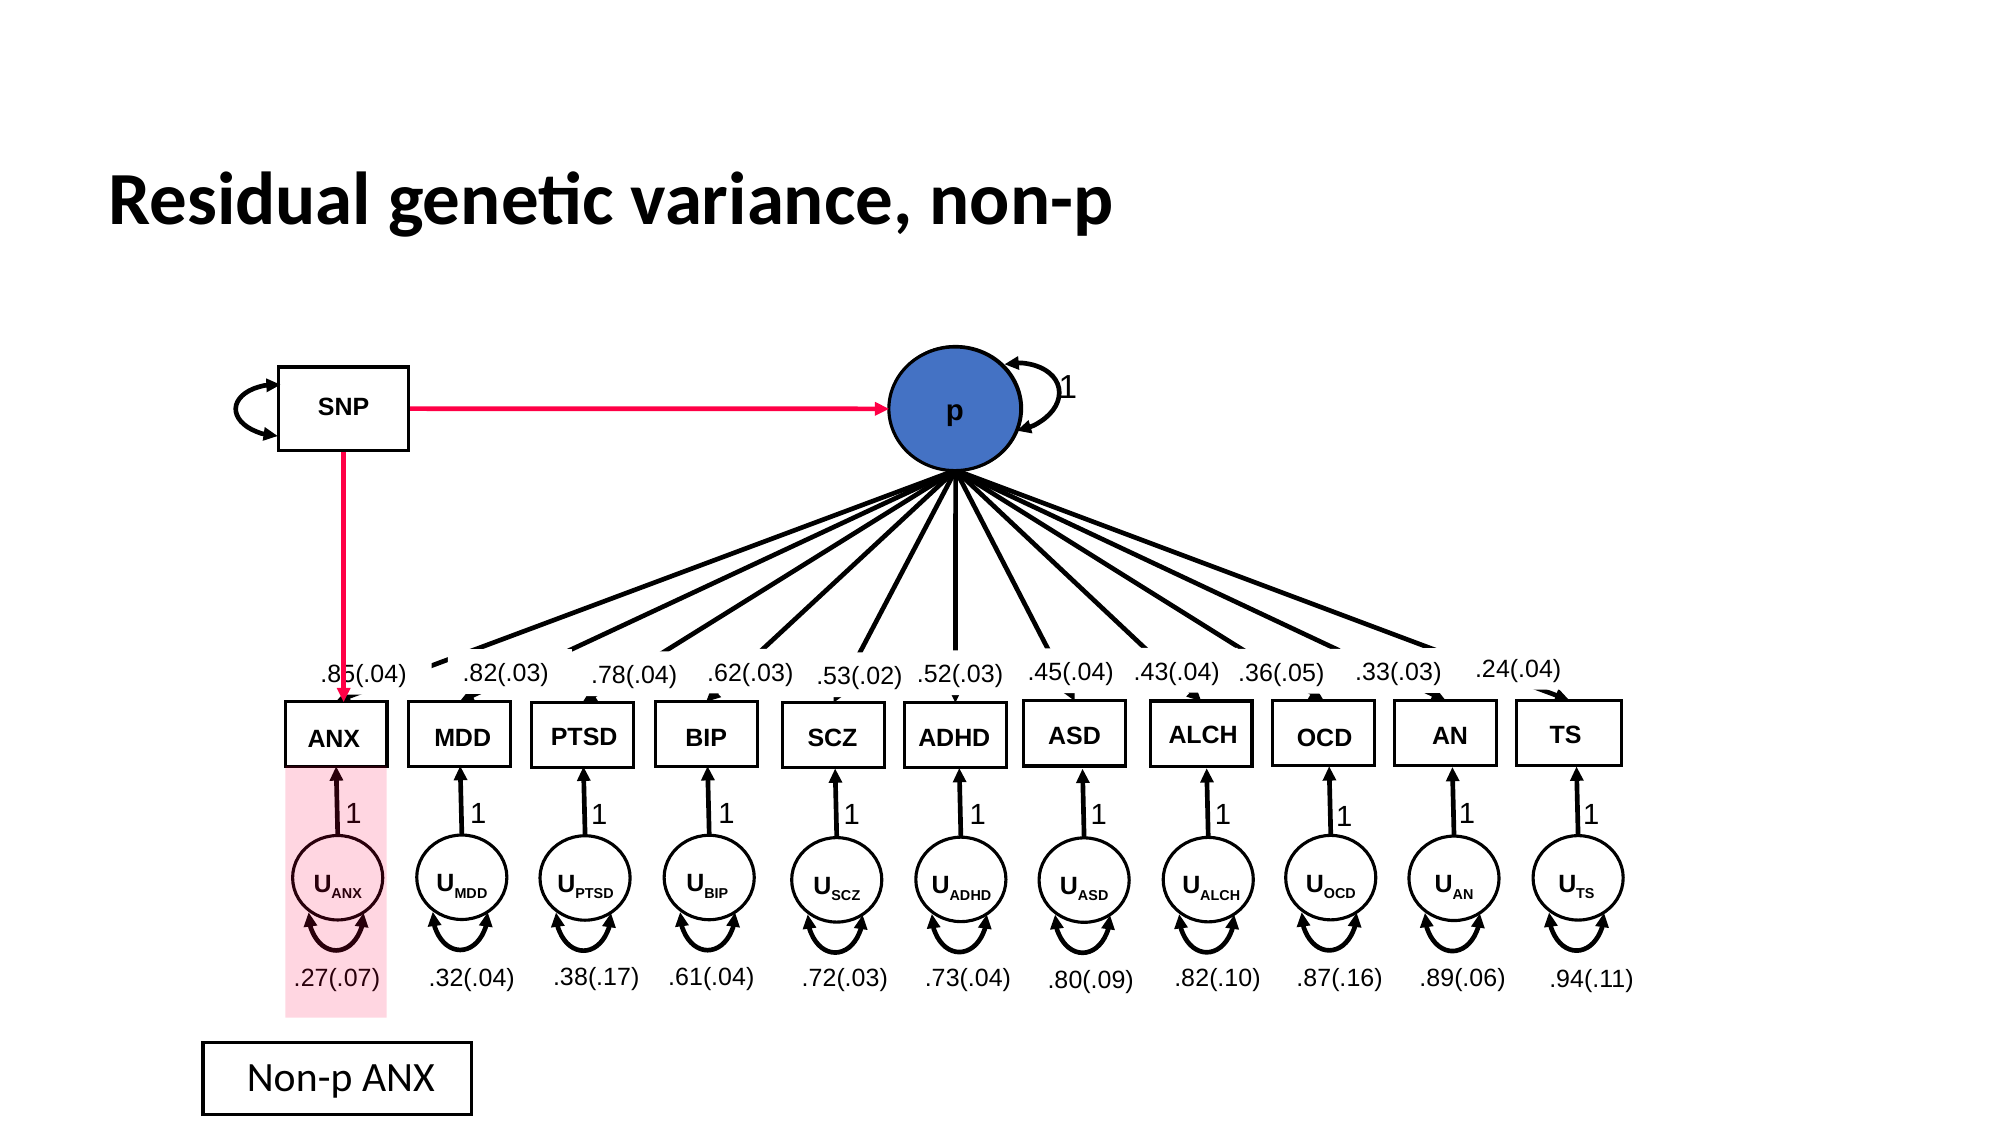

Residual genetic variance, non-p
p
p

1
.24(.04)
.43(.04)
.33(.03)
.45(.04)
.62(.03)
.36(.05)
.82(.03)
.85(.04)
.52(.03)
.78(.04)
.53(.02)

TS

OCD

AN

ASD

ALCH

MDD

BIP

ANX

SCZ

ADHD

UMDD

.73(.04)

UBIP

.38(.17)

UOCD

.87(.16)

UANX

.72(.03)

UTS

.89(.06)

UPTSD

.80(.09)

UAN

..94(.11)

UADHD

.32(.04)

UALCH

.82(.10)

USCZ

.61(.04)

UASD

.27(.07)
1
1
1
1
1
1
1
1
1
1
1
PTSD

SNP

Non-p ANX